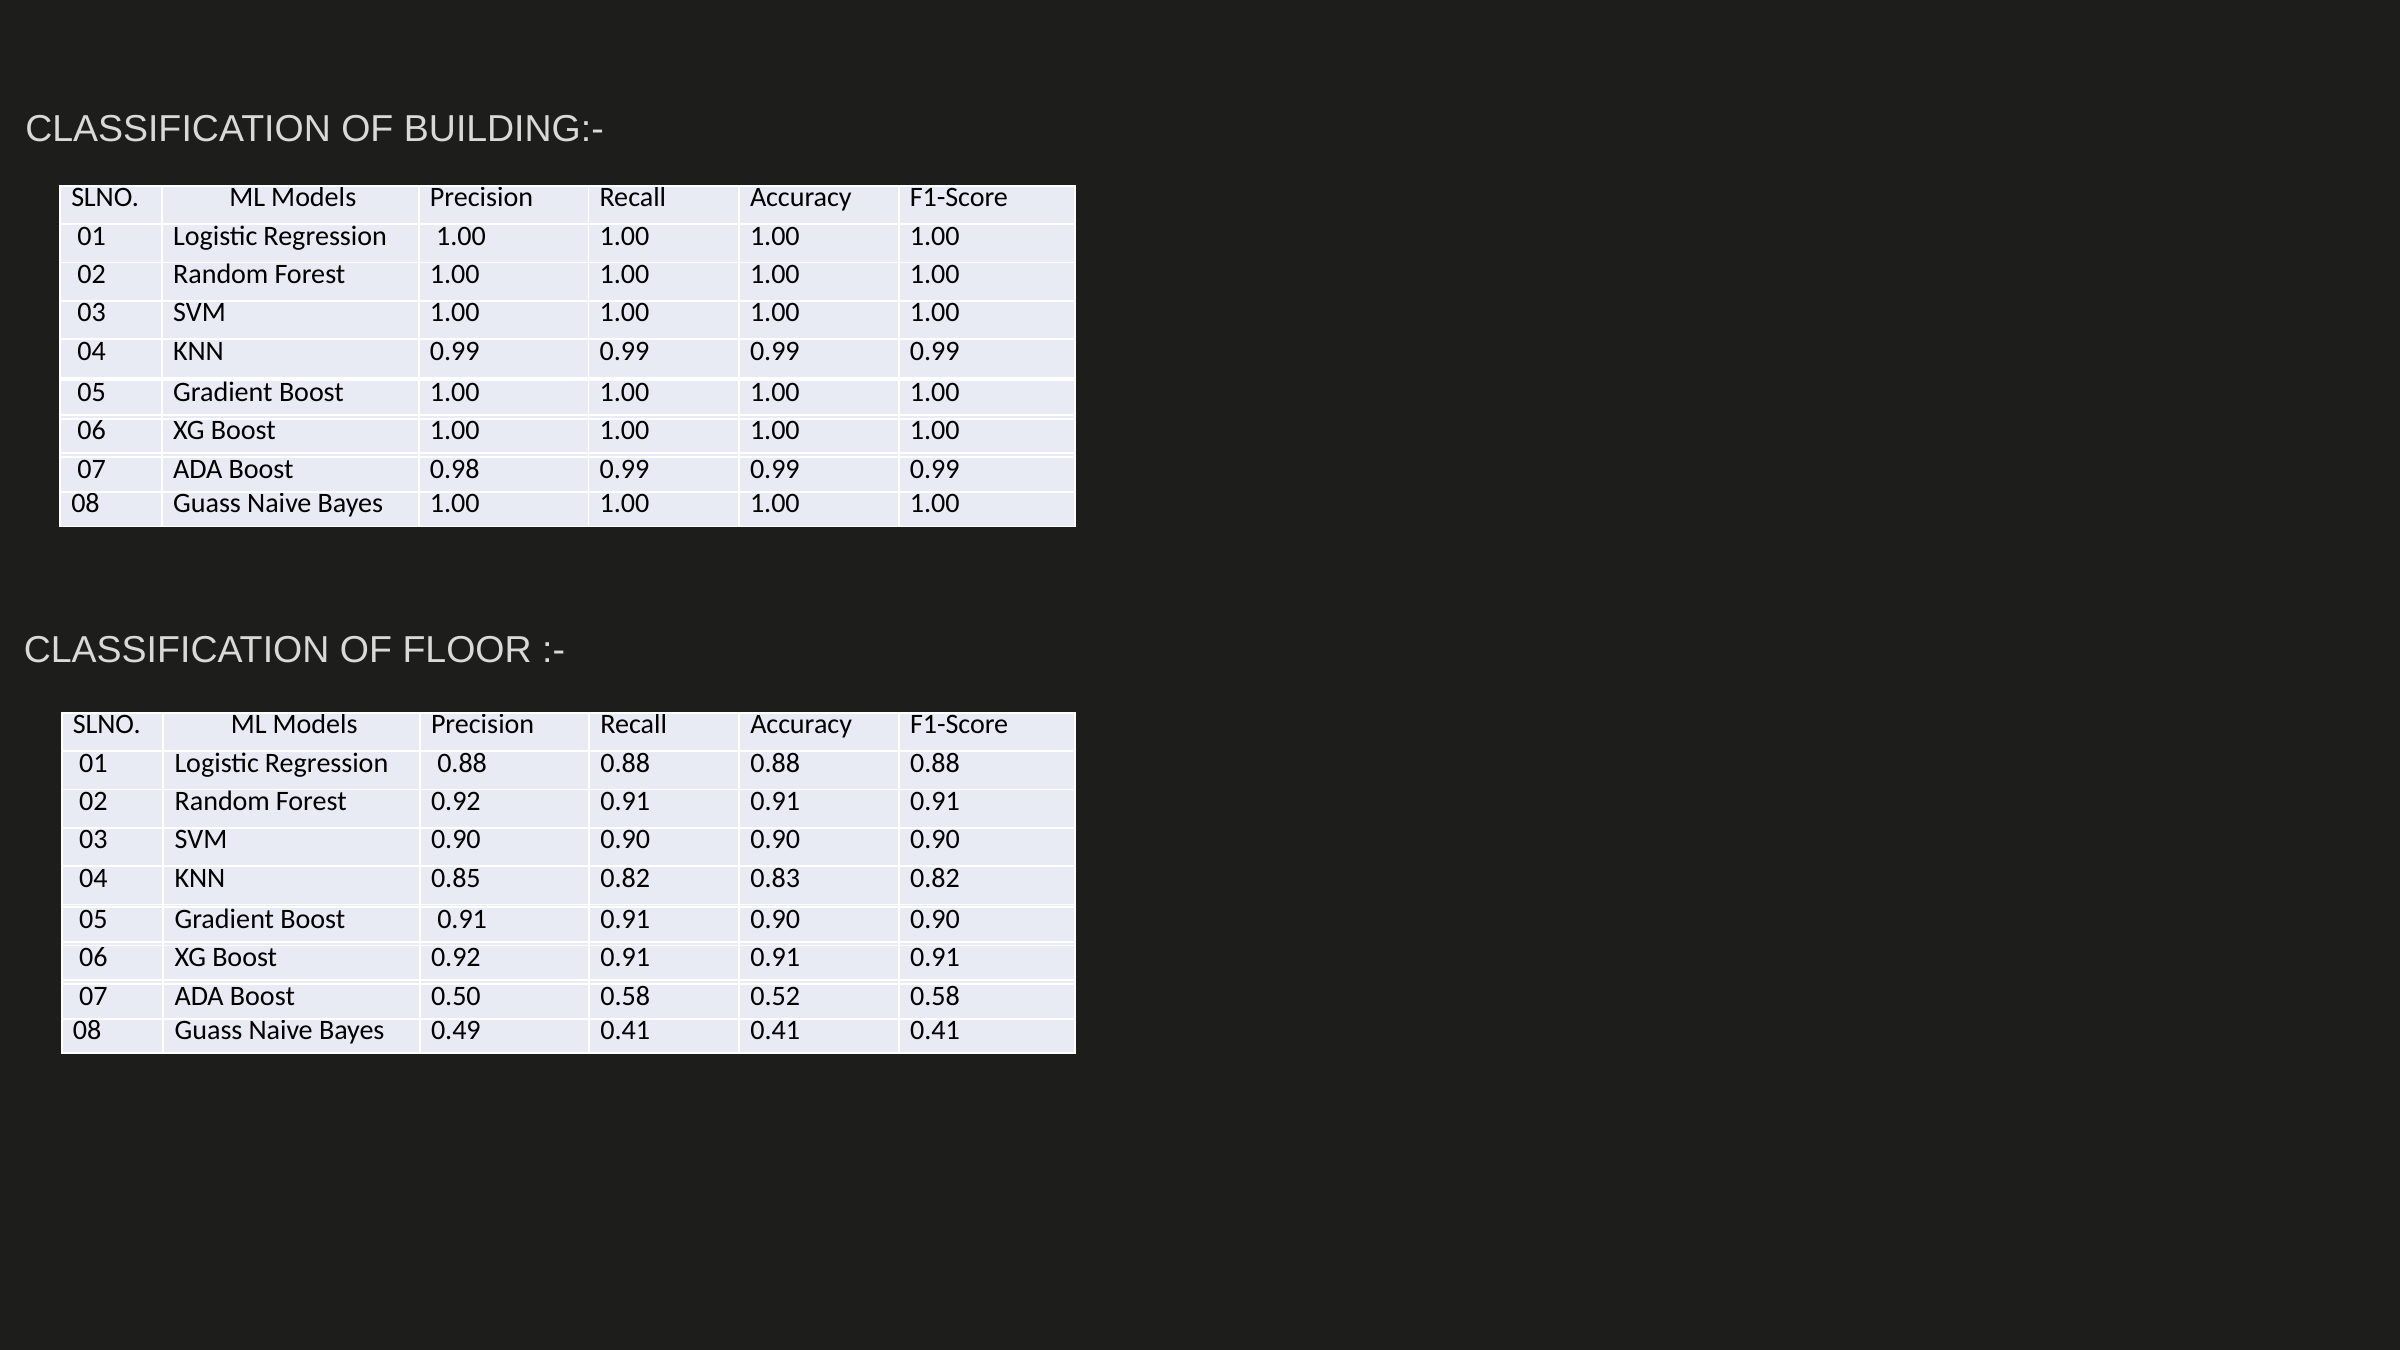

CLASSIFICATION OF BUILDING:-
| SLNO. | ML Models | Precision | Recall | Accuracy | F1-Score |
| --- | --- | --- | --- | --- | --- |
| 01 | Logistic Regression | 1.00 | 1.00 | 1.00 | 1.00 |
| 02 | Random Forest | 1.00 | 1.00 | 1.00 | 1.00 |
| 03 | SVM | 1.00 | 1.00 | 1.00 | 1.00 |
| 04 | KNN | 0.99 | 0.99 | 0.99 | 0.99 |
|  |  |  |  |  |  |
| 05 | Gradient Boost | 1.00 | 1.00 | 1.00 | 1.00 |
|  |  |  |  |  |  |
| 06 | XG Boost | 1.00 | 1.00 | 1.00 | 1.00 |
|  |  |  |  |  |  |
| 07 | ADA Boost | 0.98 | 0.99 | 0.99 | 0.99 |
| 08 | Guass Naive Bayes | 1.00 | 1.00 | 1.00 | 1.00 |
CLASSIFICATION OF FLOOR :-

| SLNO. | ML Models | Precision | Recall | Accuracy | F1-Score |
| --- | --- | --- | --- | --- | --- |
| 01 | Logistic Regression | 0.88 | 0.88 | 0.88 | 0.88 |
| 02 | Random Forest | 0.92 | 0.91 | 0.91 | 0.91 |
| 03 | SVM | 0.90 | 0.90 | 0.90 | 0.90 |
| 04 | KNN | 0.85 | 0.82 | 0.83 | 0.82 |
|  |  |  |  |  |  |
| 05 | Gradient Boost | 0.91 | 0.91 | 0.90 | 0.90 |
|  |  |  |  |  |  |
| 06 | XG Boost | 0.92 | 0.91 | 0.91 | 0.91 |
|  |  |  |  |  |  |
| 07 | ADA Boost | 0.50 | 0.58 | 0.52 | 0.58 |
| 08 | Guass Naive Bayes | 0.49 | 0.41 | 0.41 | 0.41 |